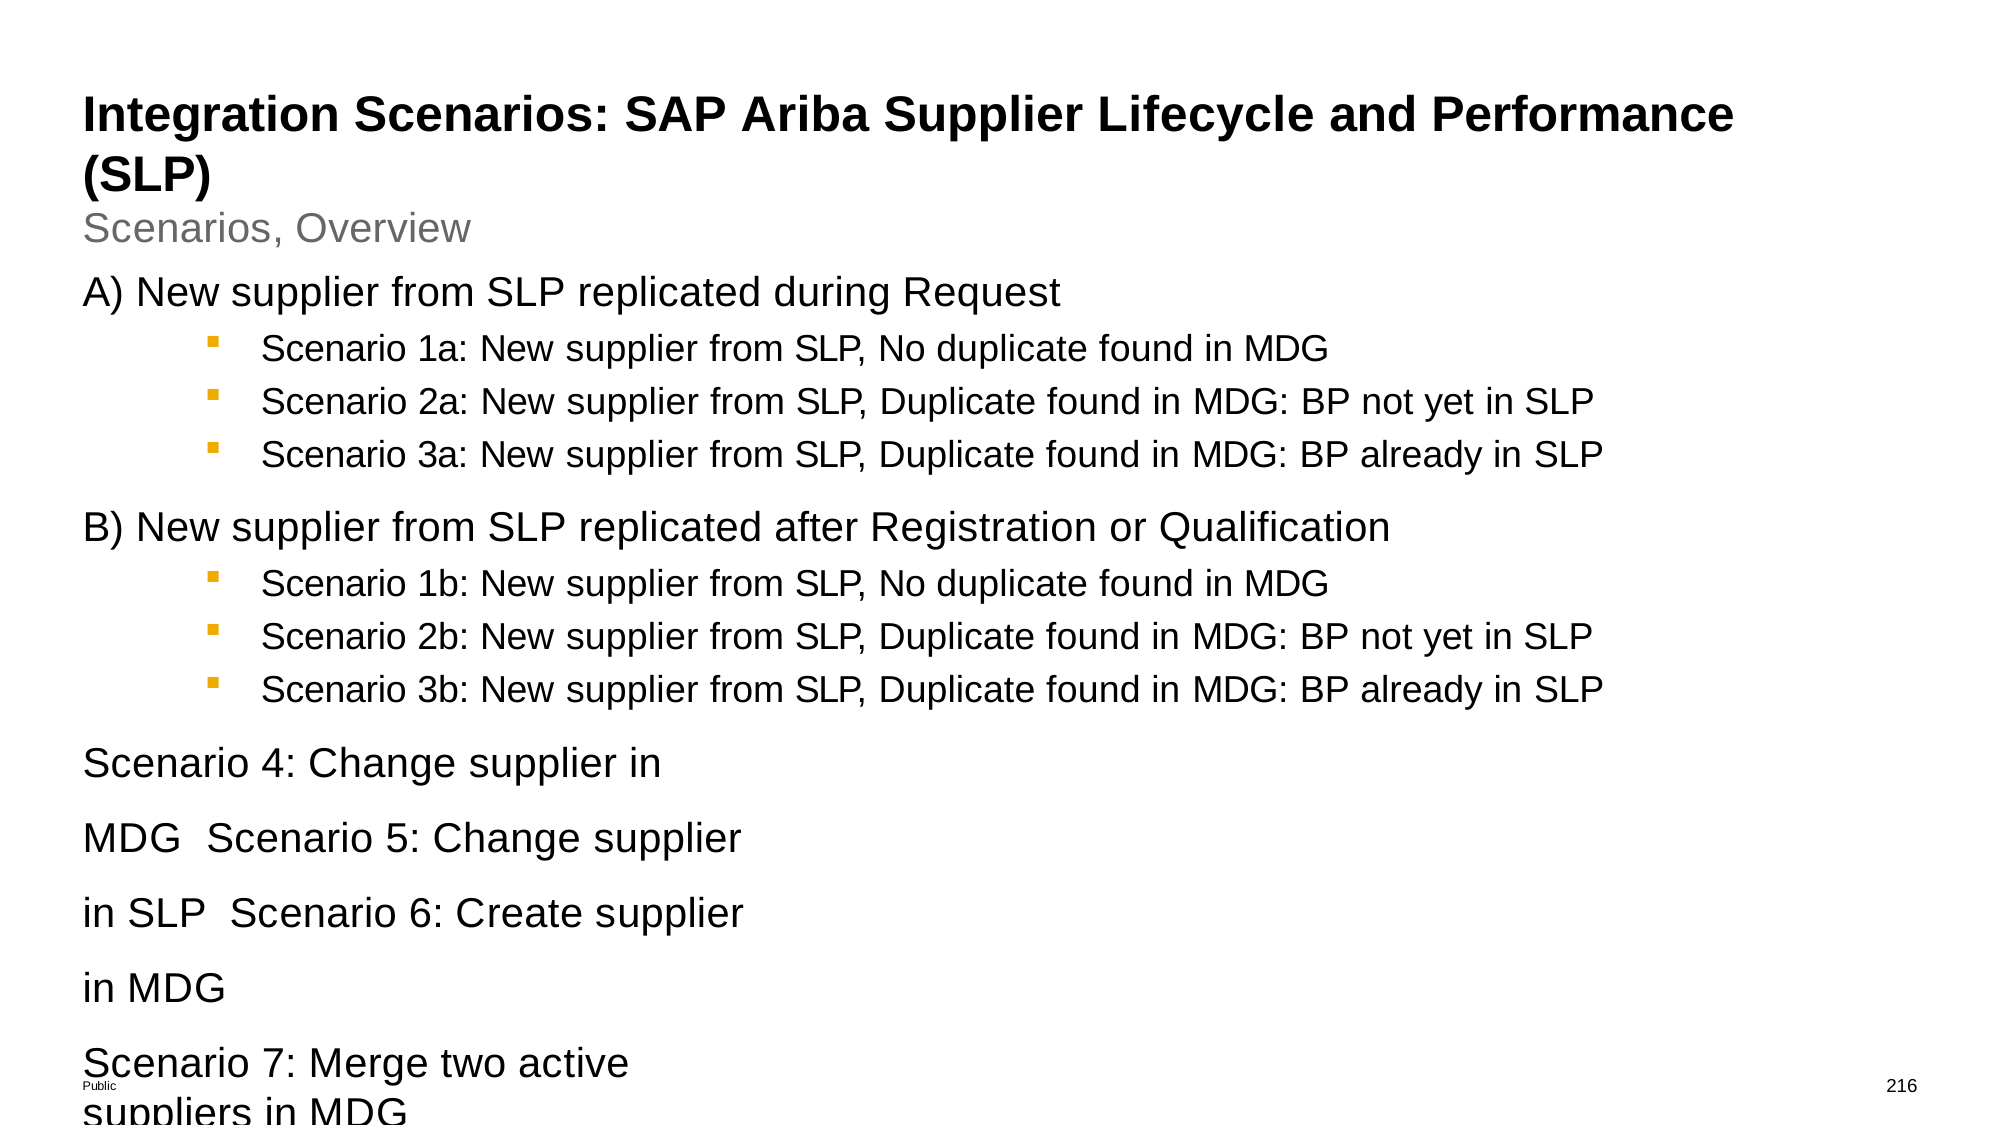

# Integration Scenarios: SAP Ariba Supplier Lifecycle and Performance (SLP)
Scenarios, Overview
New supplier from SLP replicated during Request
Scenario 1a: New supplier from SLP, No duplicate found in MDG
Scenario 2a: New supplier from SLP, Duplicate found in MDG: BP not yet in SLP
Scenario 3a: New supplier from SLP, Duplicate found in MDG: BP already in SLP
New supplier from SLP replicated after Registration or Qualification
Scenario 1b: New supplier from SLP, No duplicate found in MDG
Scenario 2b: New supplier from SLP, Duplicate found in MDG: BP not yet in SLP
Scenario 3b: New supplier from SLP, Duplicate found in MDG: BP already in SLP
Scenario 4: Change supplier in MDG  Scenario 5: Change supplier in SLP  Scenario 6: Create supplier in MDG
Scenario 7: Merge two active suppliers in MDG
216
Public